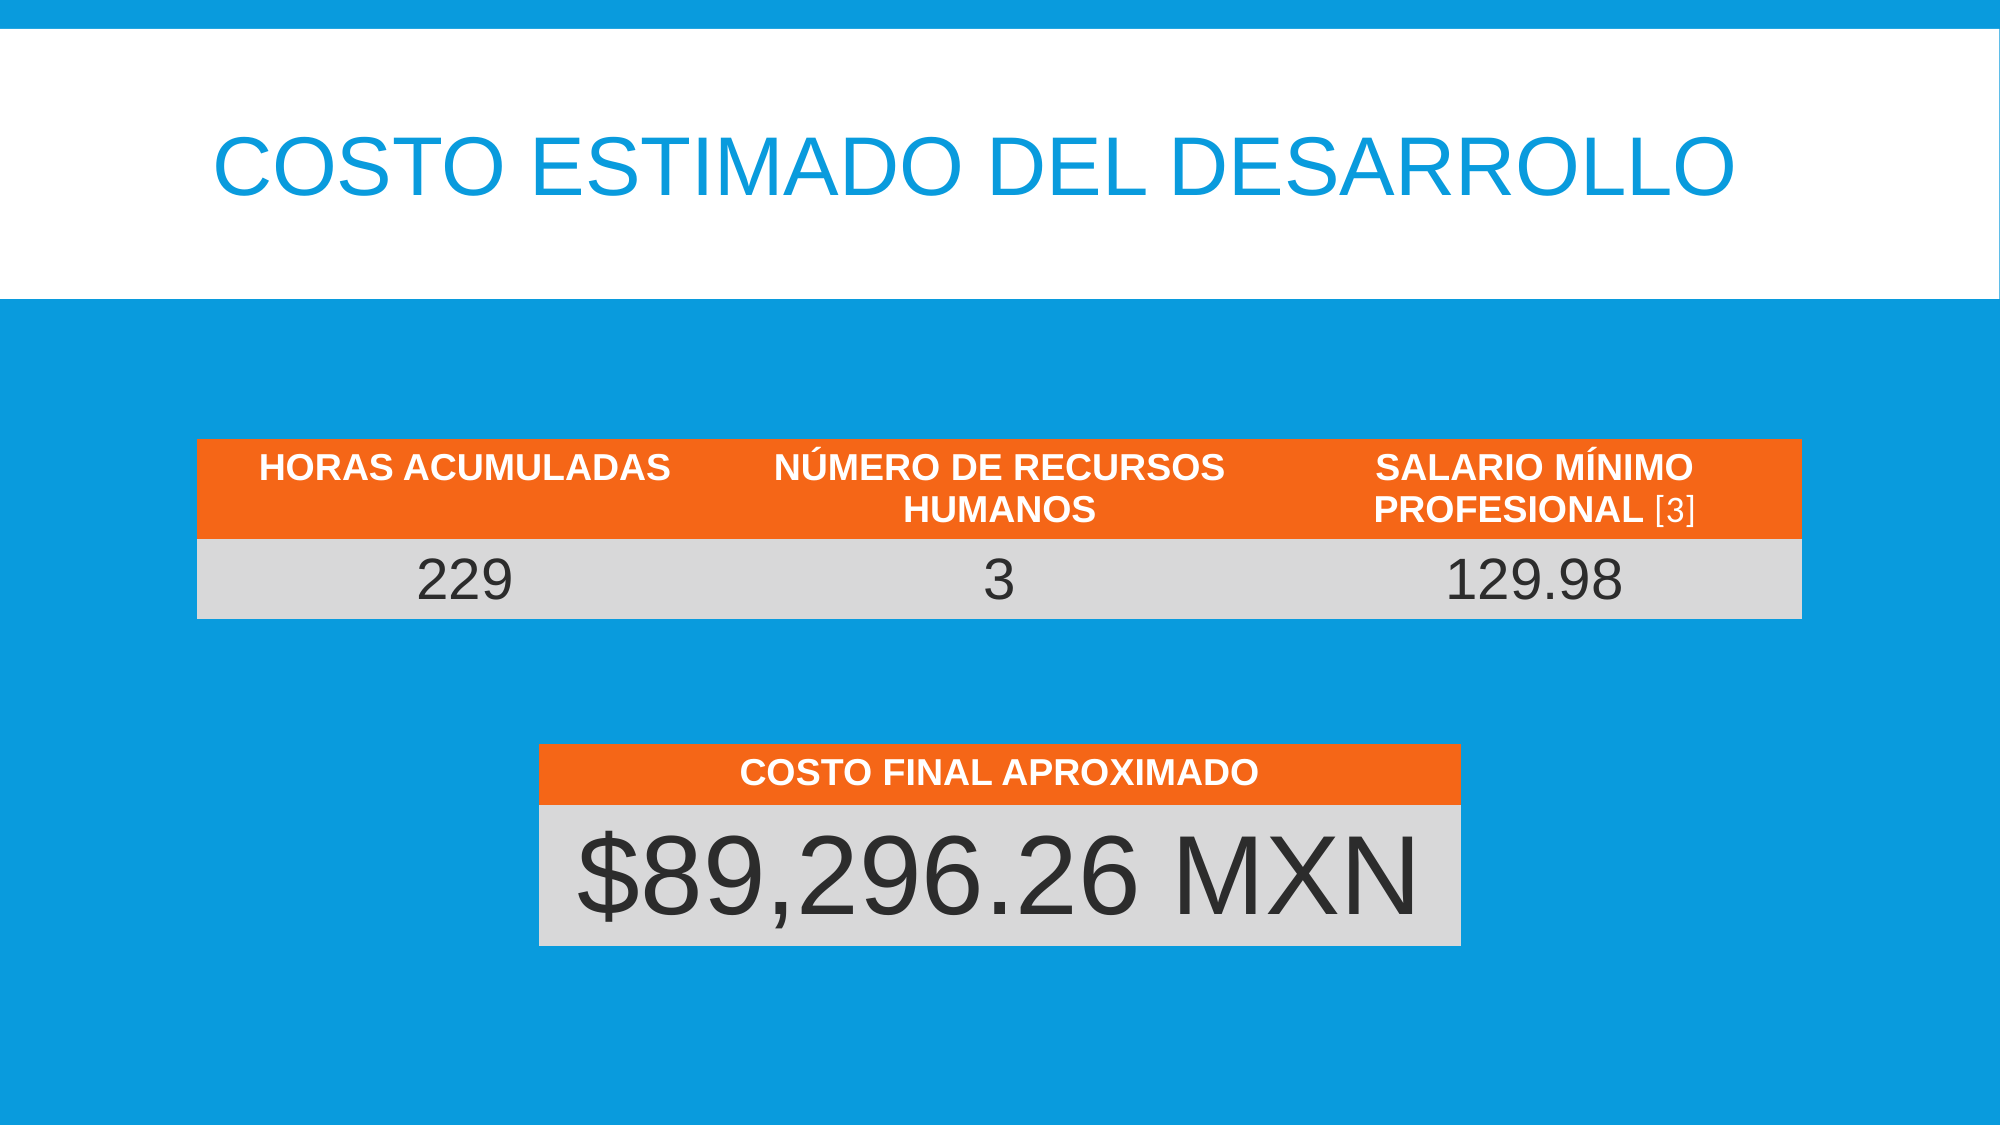

# COSTO ESTIMADO DEL DESARROLLO
| HORAS ACUMULADAS | NÚMERO DE RECURSOS HUMANOS | SALARIO MÍNIMO PROFESIONAL [3] |
| --- | --- | --- |
| 229 | 3 | 129.98 |
| COSTO FINAL APROXIMADO |
| --- |
| $89,296.26 MXN |